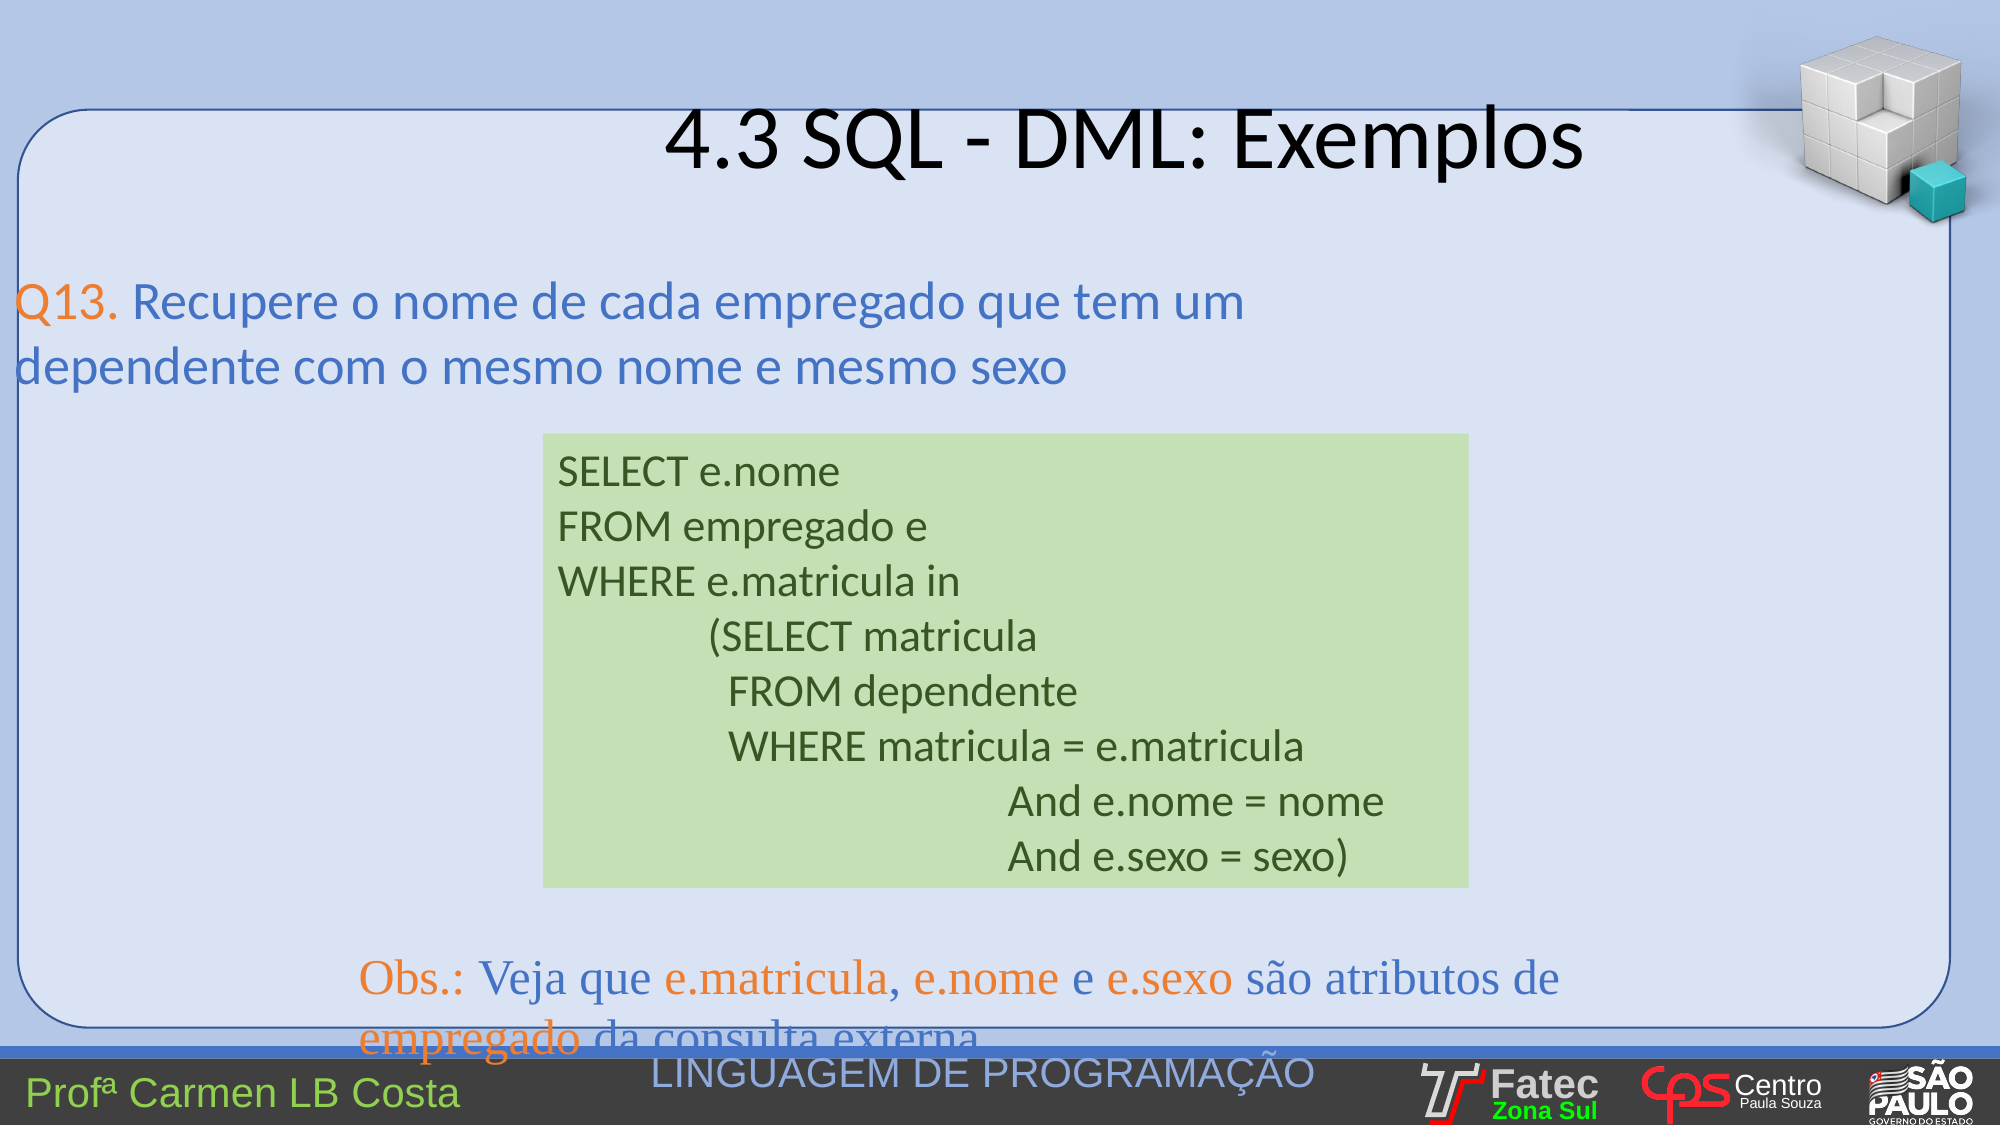

4.3 SQL - DML: Exemplos
Q13. Recupere o nome de cada empregado que tem um dependente com o mesmo nome e mesmo sexo
SELECT e.nome
FROM empregado e
WHERE e.matricula in
	(SELECT matricula
	  FROM dependente
	  WHERE matricula = e.matricula
			And e.nome = nome
			And e.sexo = sexo)
Obs.: Veja que e.matricula, e.nome e e.sexo são atributos de empregado da consulta externa.